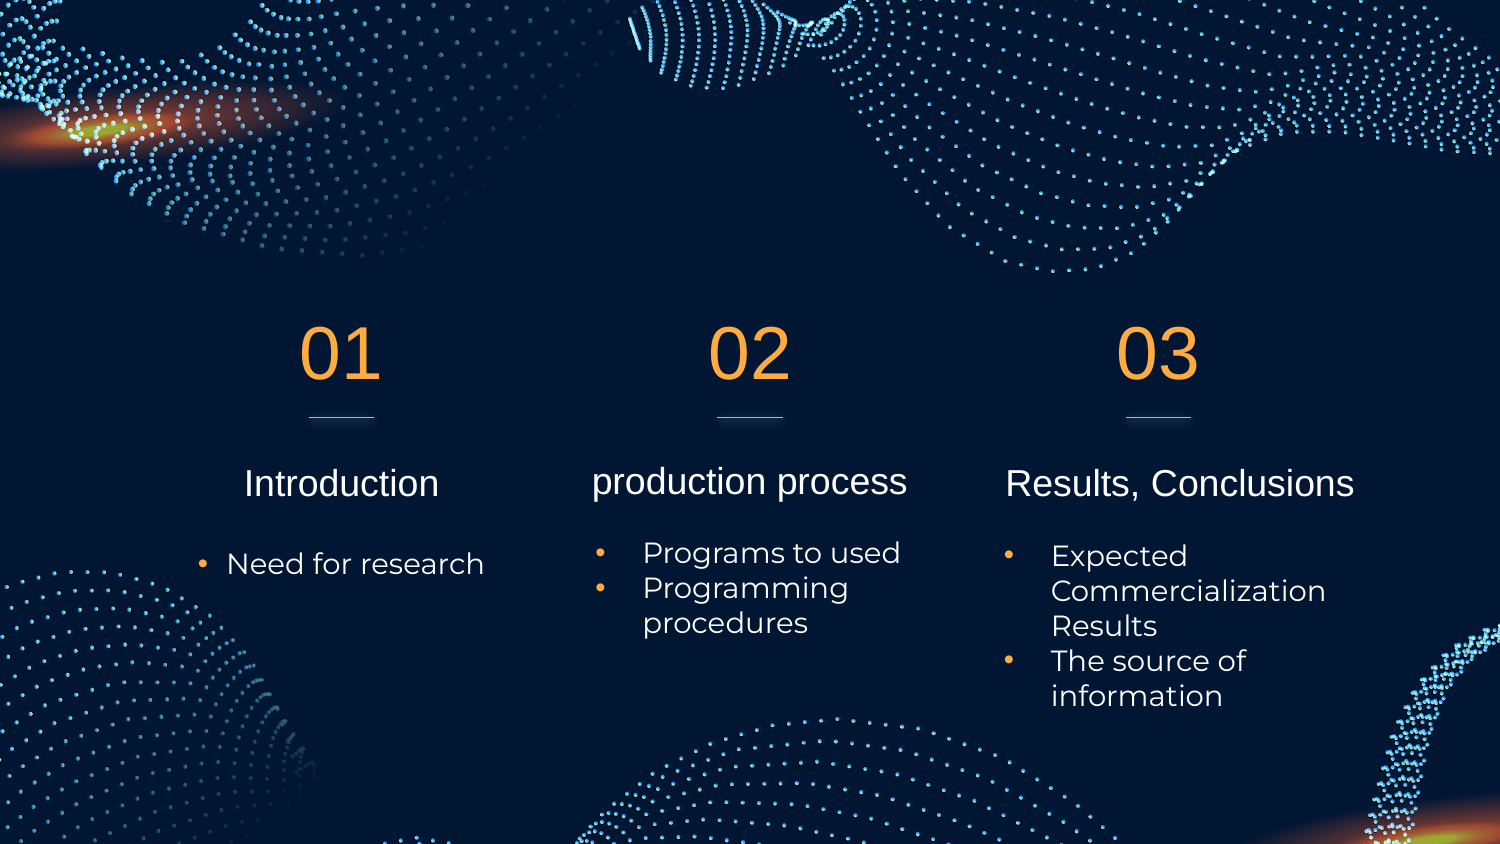

01
02
03
# production process
Introduction
Results, Conclusions
Programs to used
Programming procedures

Expected Commercialization Results
The source of information
Need for research